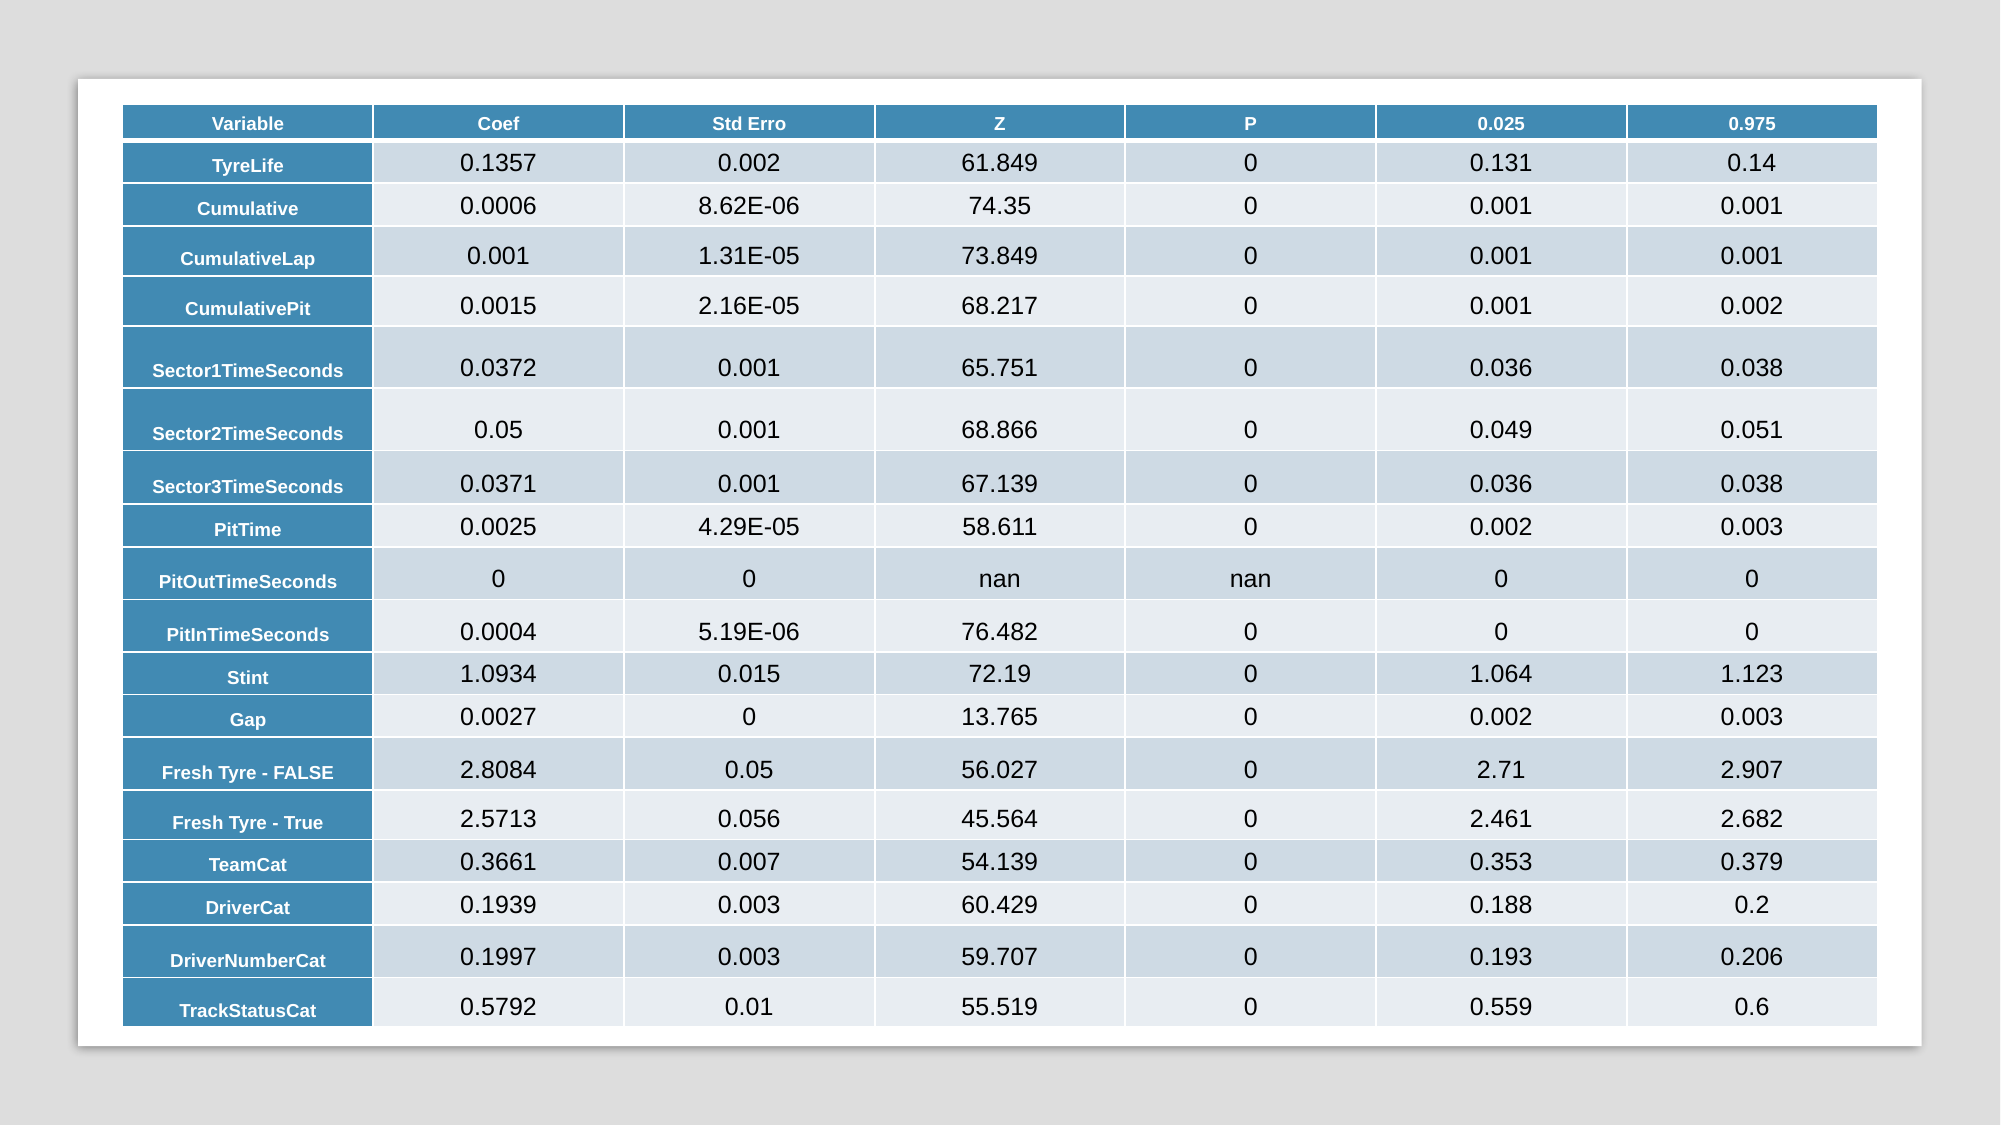

| Variable | Coef | Std Erro | Z | P | 0.025 | 0.975 |
| --- | --- | --- | --- | --- | --- | --- |
| TyreLife | 0.1357 | 0.002 | 61.849 | 0 | 0.131 | 0.14 |
| Cumulative | 0.0006 | 8.62E-06 | 74.35 | 0 | 0.001 | 0.001 |
| CumulativeLap | 0.001 | 1.31E-05 | 73.849 | 0 | 0.001 | 0.001 |
| CumulativePit | 0.0015 | 2.16E-05 | 68.217 | 0 | 0.001 | 0.002 |
| Sector1TimeSeconds | 0.0372 | 0.001 | 65.751 | 0 | 0.036 | 0.038 |
| Sector2TimeSeconds | 0.05 | 0.001 | 68.866 | 0 | 0.049 | 0.051 |
| Sector3TimeSeconds | 0.0371 | 0.001 | 67.139 | 0 | 0.036 | 0.038 |
| PitTime | 0.0025 | 4.29E-05 | 58.611 | 0 | 0.002 | 0.003 |
| PitOutTimeSeconds | 0 | 0 | nan | nan | 0 | 0 |
| PitInTimeSeconds | 0.0004 | 5.19E-06 | 76.482 | 0 | 0 | 0 |
| Stint | 1.0934 | 0.015 | 72.19 | 0 | 1.064 | 1.123 |
| Gap | 0.0027 | 0 | 13.765 | 0 | 0.002 | 0.003 |
| Fresh Tyre - FALSE | 2.8084 | 0.05 | 56.027 | 0 | 2.71 | 2.907 |
| Fresh Tyre - True | 2.5713 | 0.056 | 45.564 | 0 | 2.461 | 2.682 |
| TeamCat | 0.3661 | 0.007 | 54.139 | 0 | 0.353 | 0.379 |
| DriverCat | 0.1939 | 0.003 | 60.429 | 0 | 0.188 | 0.2 |
| DriverNumberCat | 0.1997 | 0.003 | 59.707 | 0 | 0.193 | 0.206 |
| TrackStatusCat | 0.5792 | 0.01 | 55.519 | 0 | 0.559 | 0.6 |